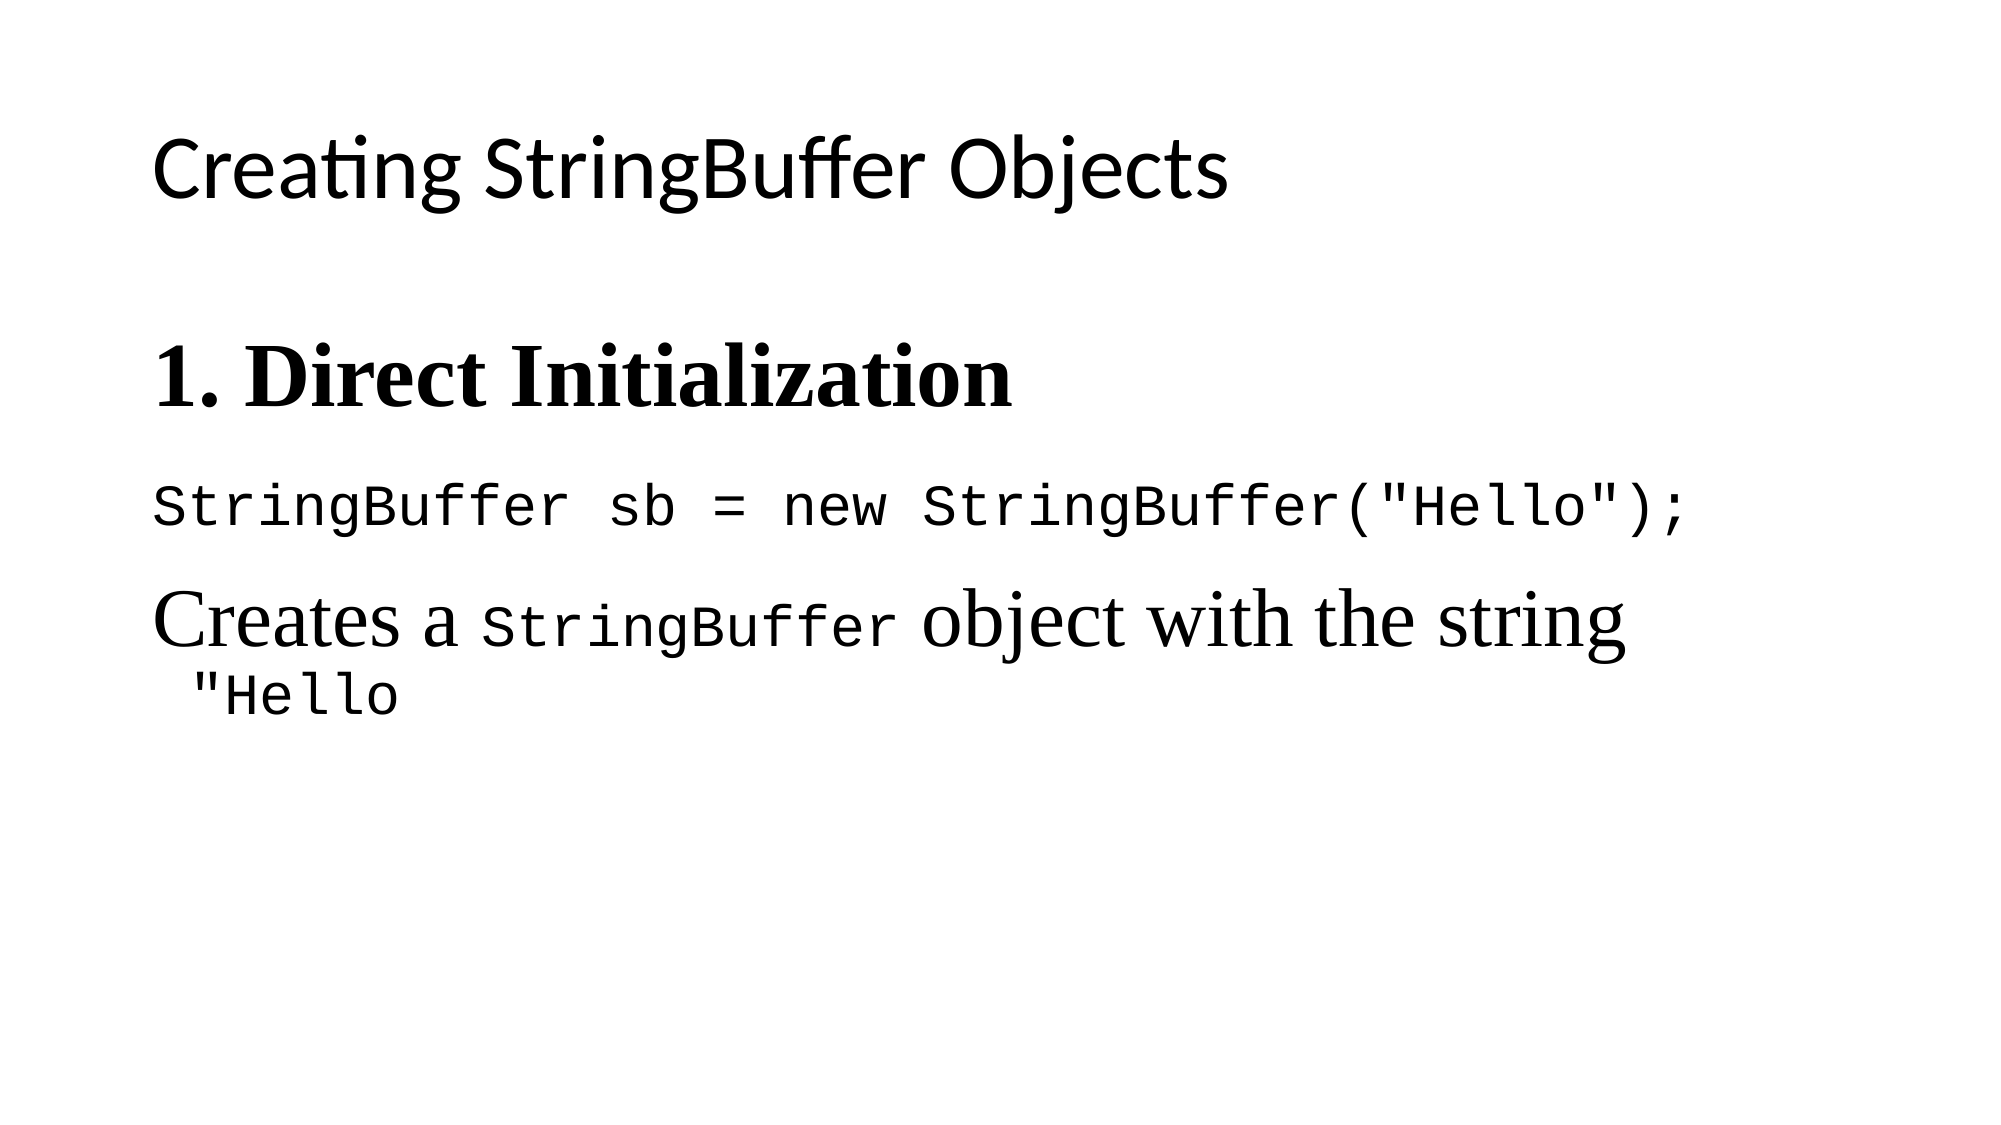

# Creating StringBuffer Objects
1. Direct Initialization
StringBuffer sb = new StringBuffer("Hello");
Creates a StringBuffer object with the string "Hello